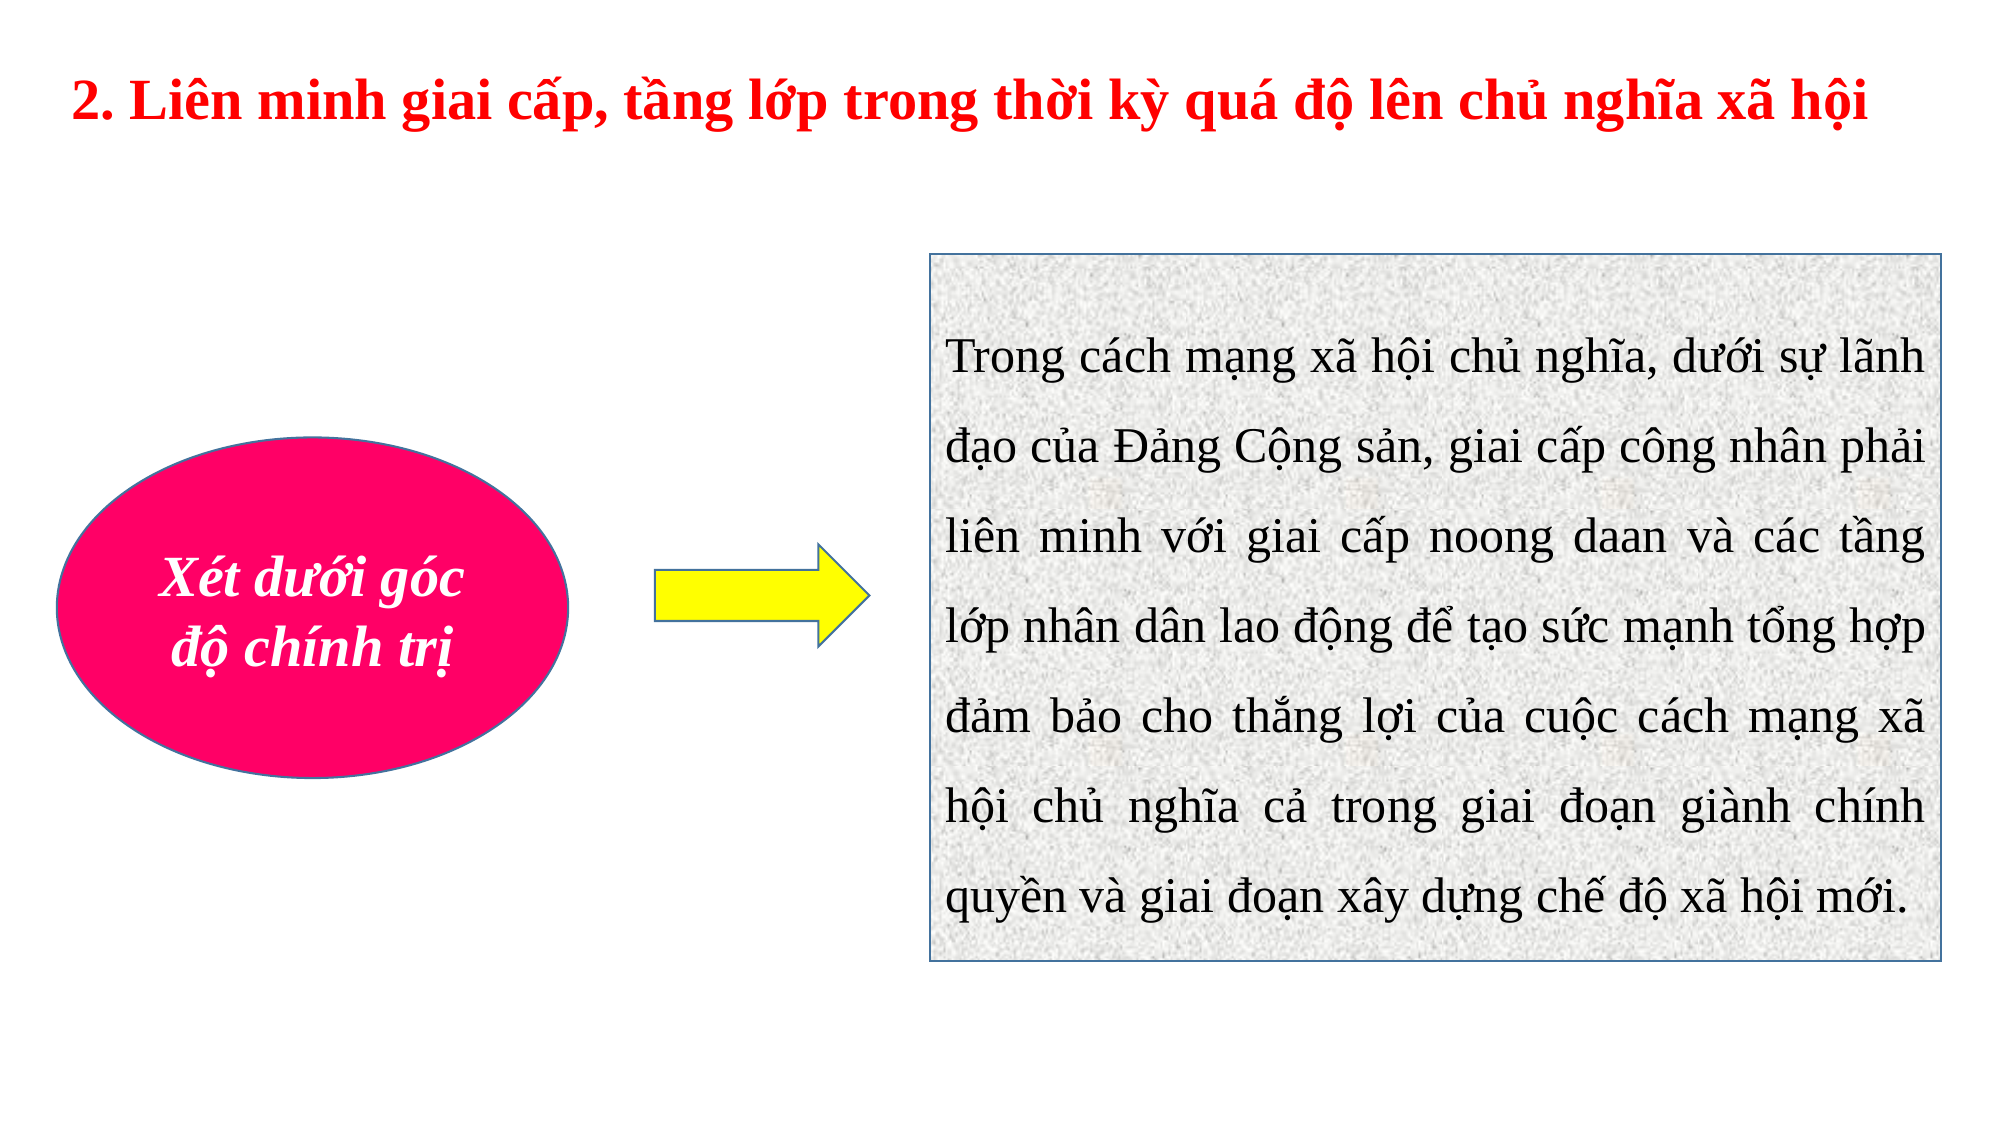

2. Liên minh giai cấp, tầng lớp trong thời kỳ quá độ lên chủ nghĩa xã hội
Trong cách mạng xã hội chủ nghĩa, dưới sự lãnh đạo của Đảng Cộng sản, giai cấp công nhân phải liên minh với giai cấp noong daan và các tầng lớp nhân dân lao động để tạo sức mạnh tổng hợp đảm bảo cho thắng lợi của cuộc cách mạng xã hội chủ nghĩa cả trong giai đoạn giành chính quyền và giai đoạn xây dựng chế độ xã hội mới.
Xét dưới góc độ chính trị